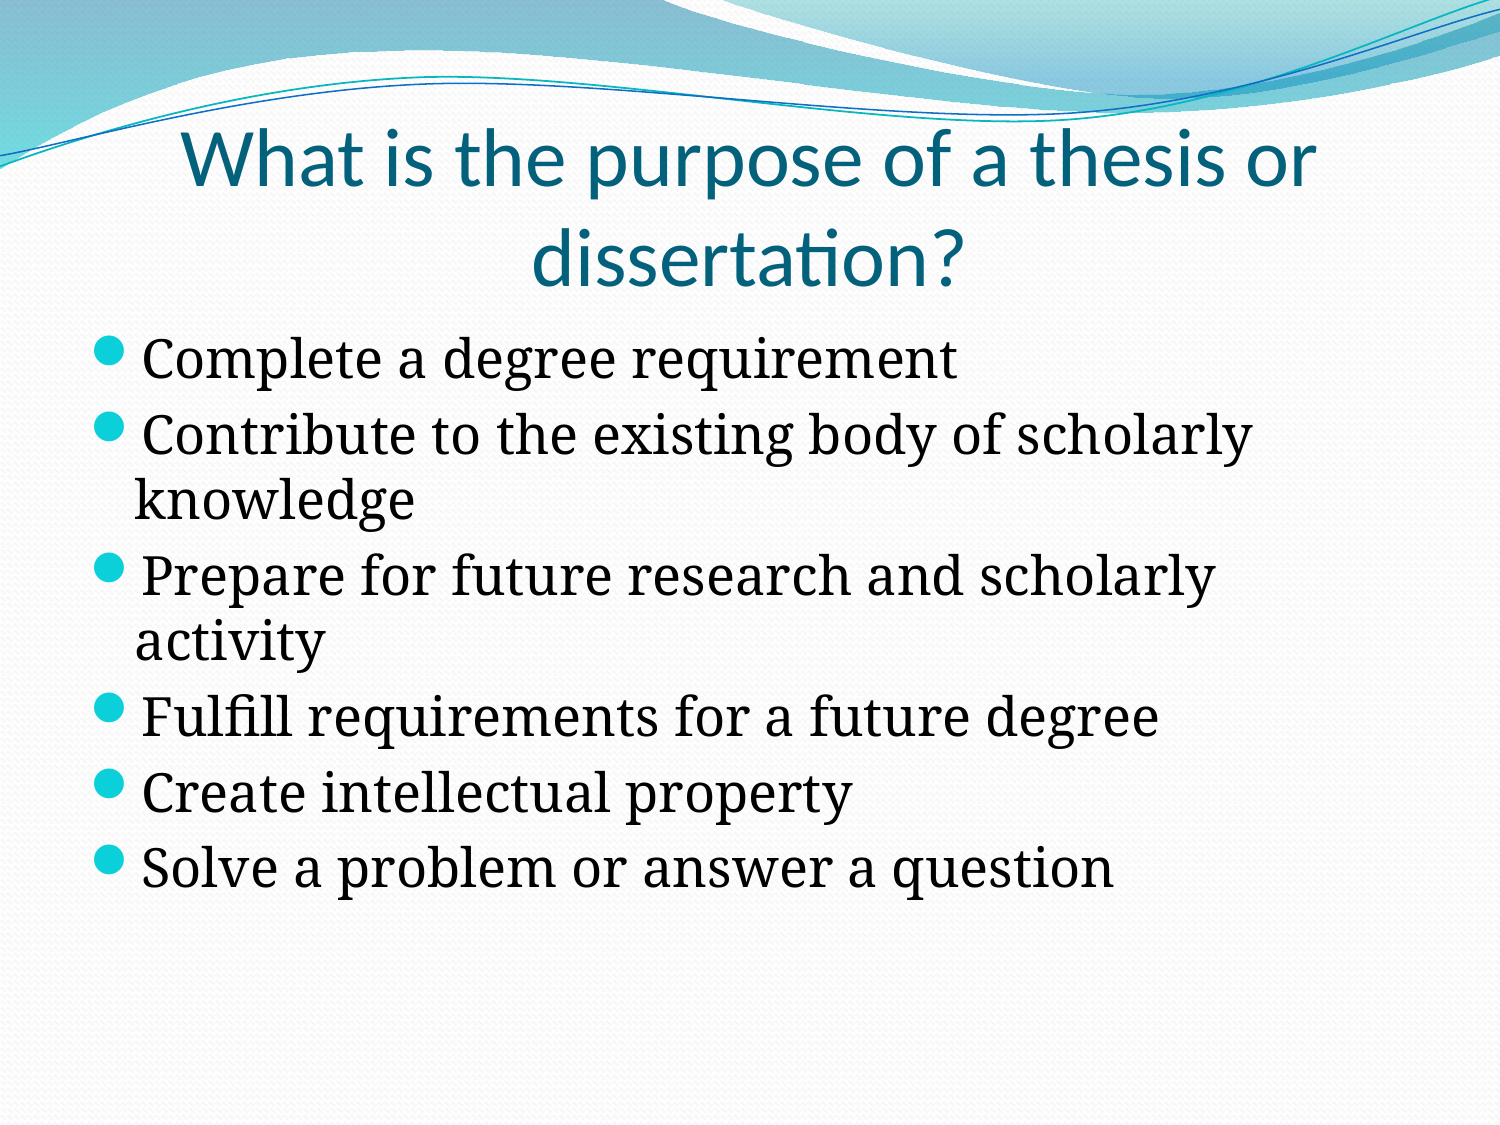

# What is the purpose of a thesis or dissertation?
Complete a degree requirement
Contribute to the existing body of scholarly knowledge
Prepare for future research and scholarly activity
Fulfill requirements for a future degree
Create intellectual property
Solve a problem or answer a question